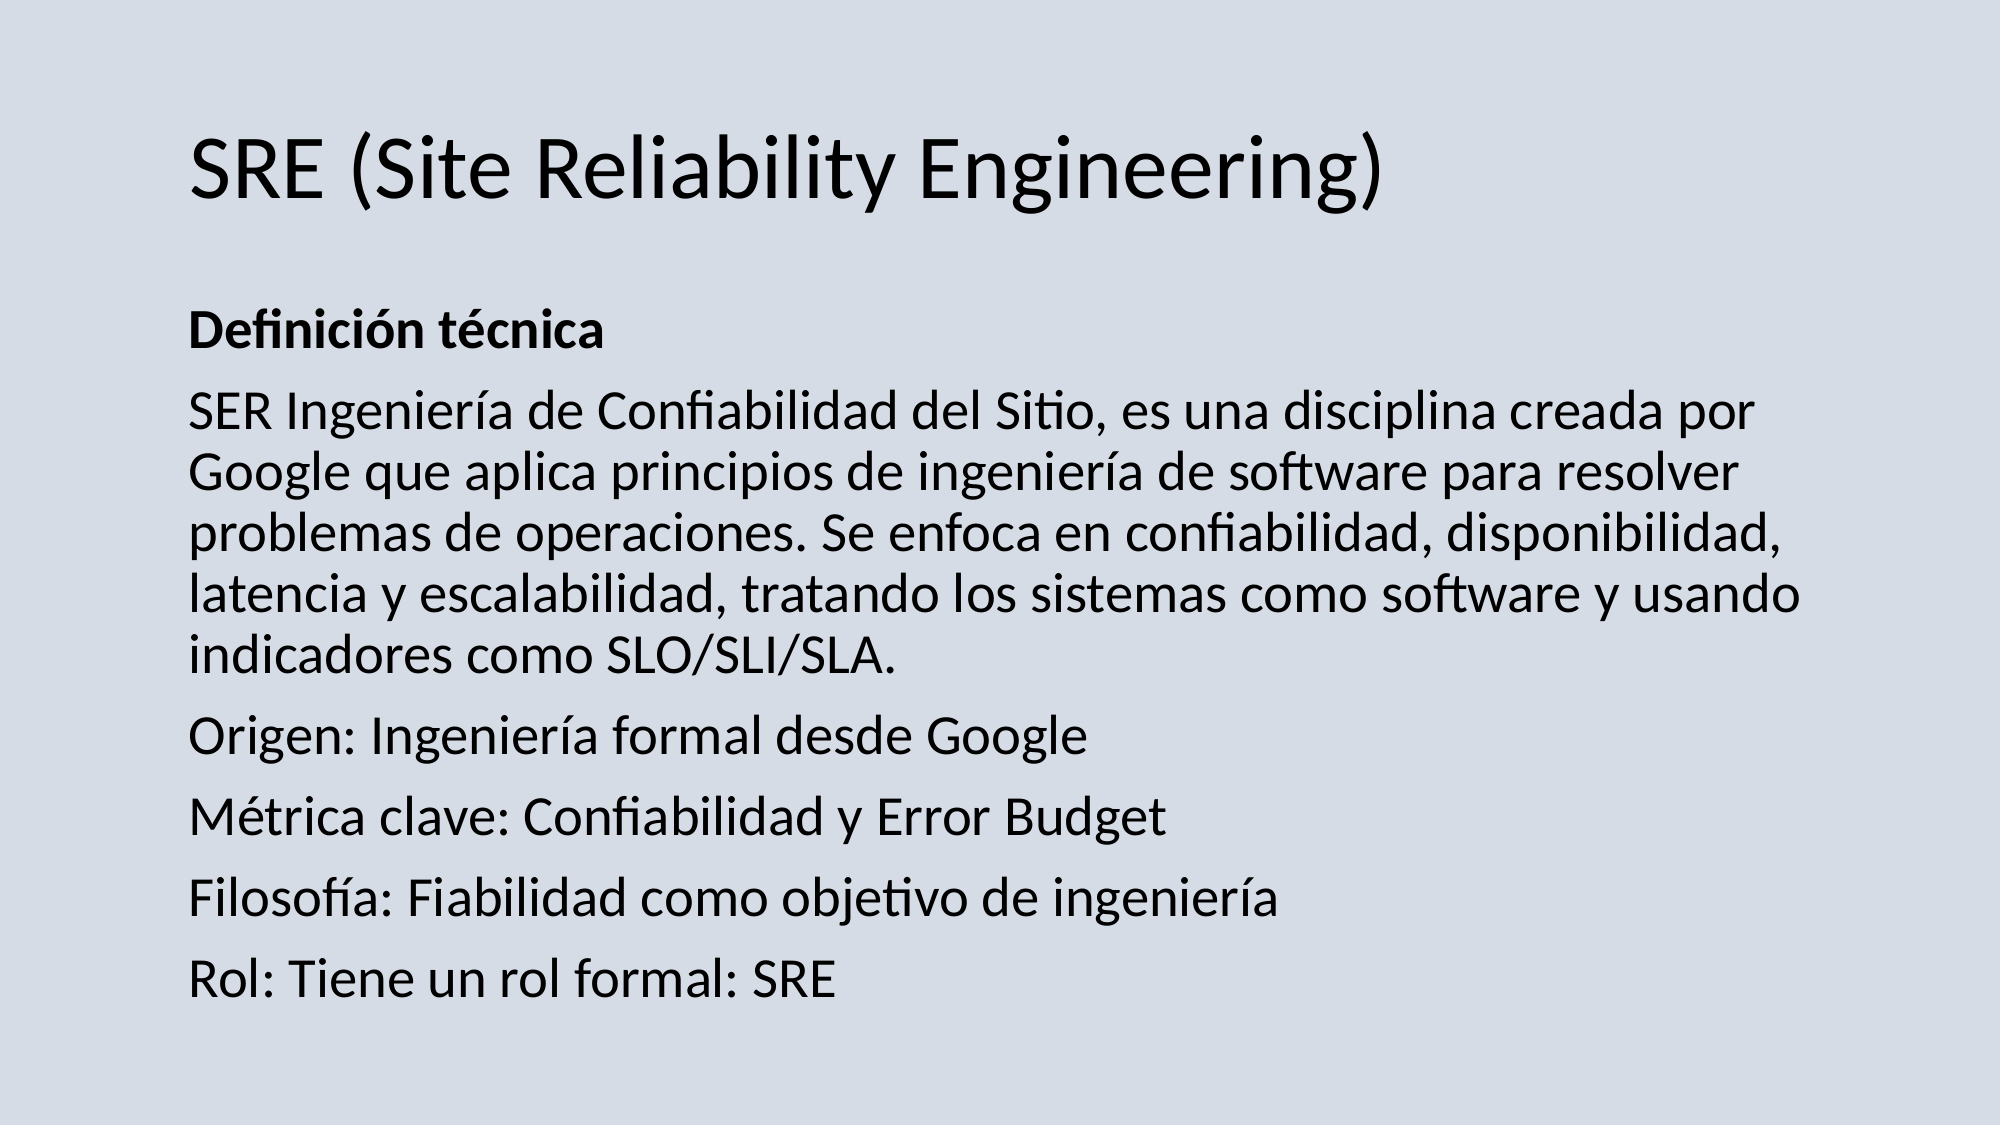

# SRE (Site Reliability Engineering)
Definición técnica
SER Ingeniería de Confiabilidad del Sitio, es una disciplina creada por Google que aplica principios de ingeniería de software para resolver problemas de operaciones. Se enfoca en confiabilidad, disponibilidad, latencia y escalabilidad, tratando los sistemas como software y usando indicadores como SLO/SLI/SLA.
Origen: Ingeniería formal desde Google
Métrica clave: Confiabilidad y Error Budget
Filosofía: Fiabilidad como objetivo de ingeniería
Rol: Tiene un rol formal: SRE